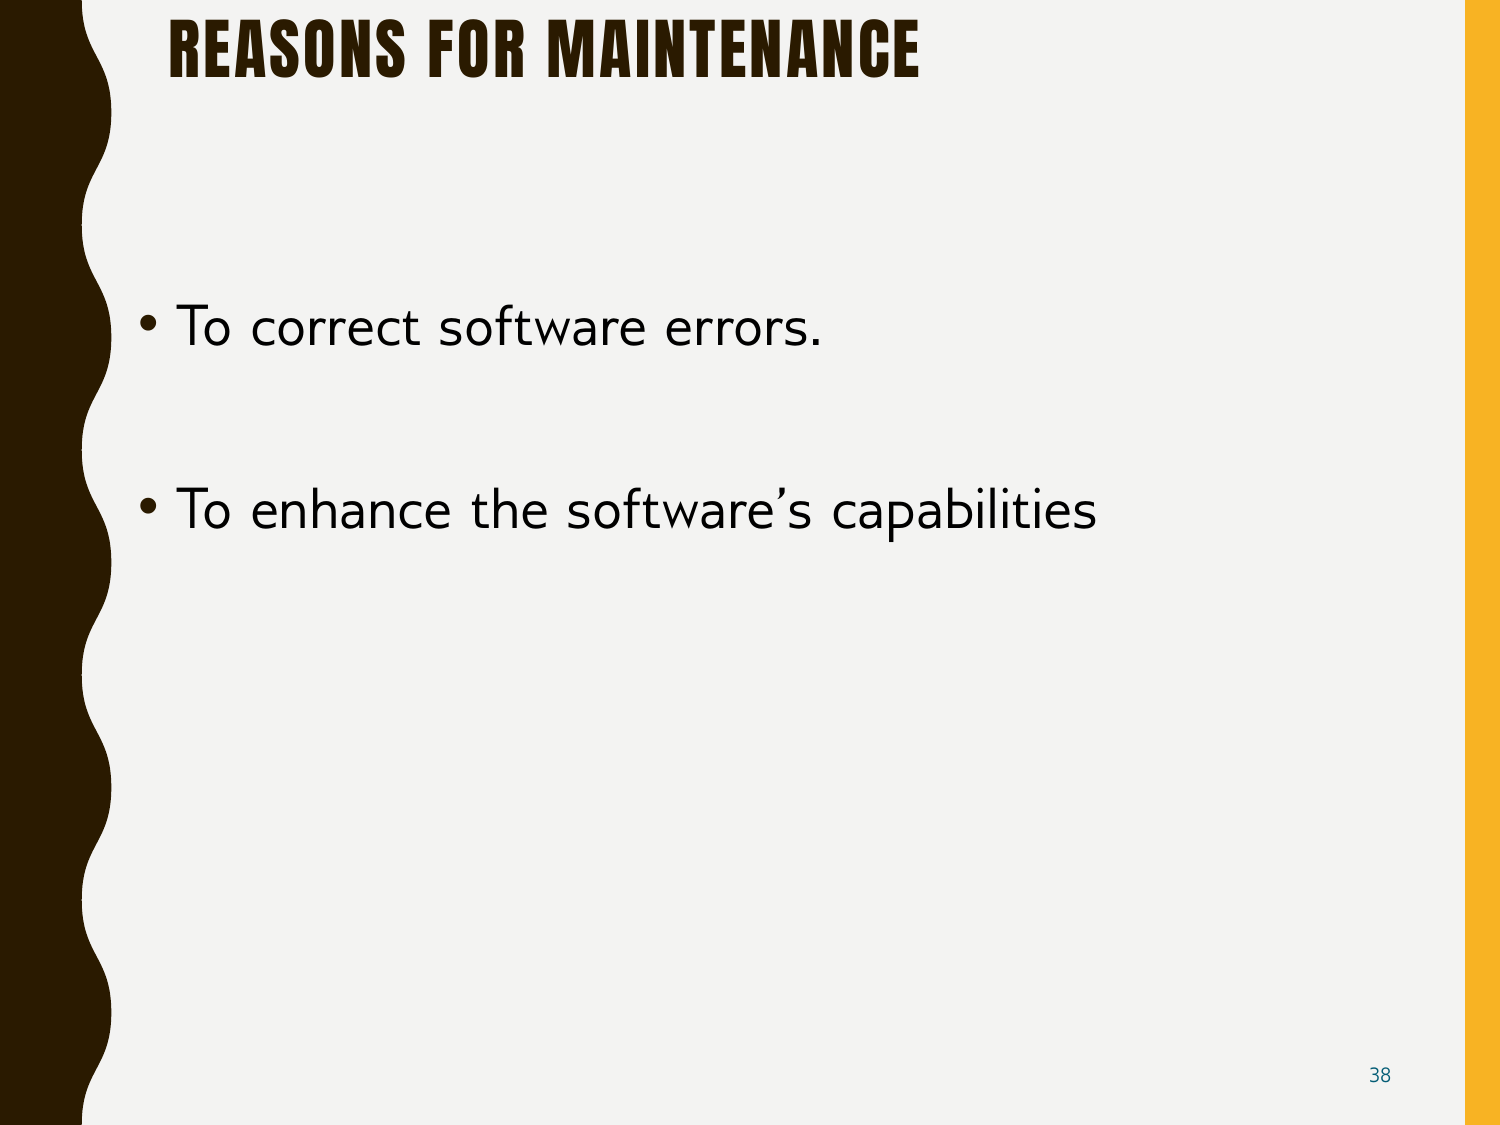

# Reasons for maintenance
To correct software errors.

To enhance the software’s capabilities
38